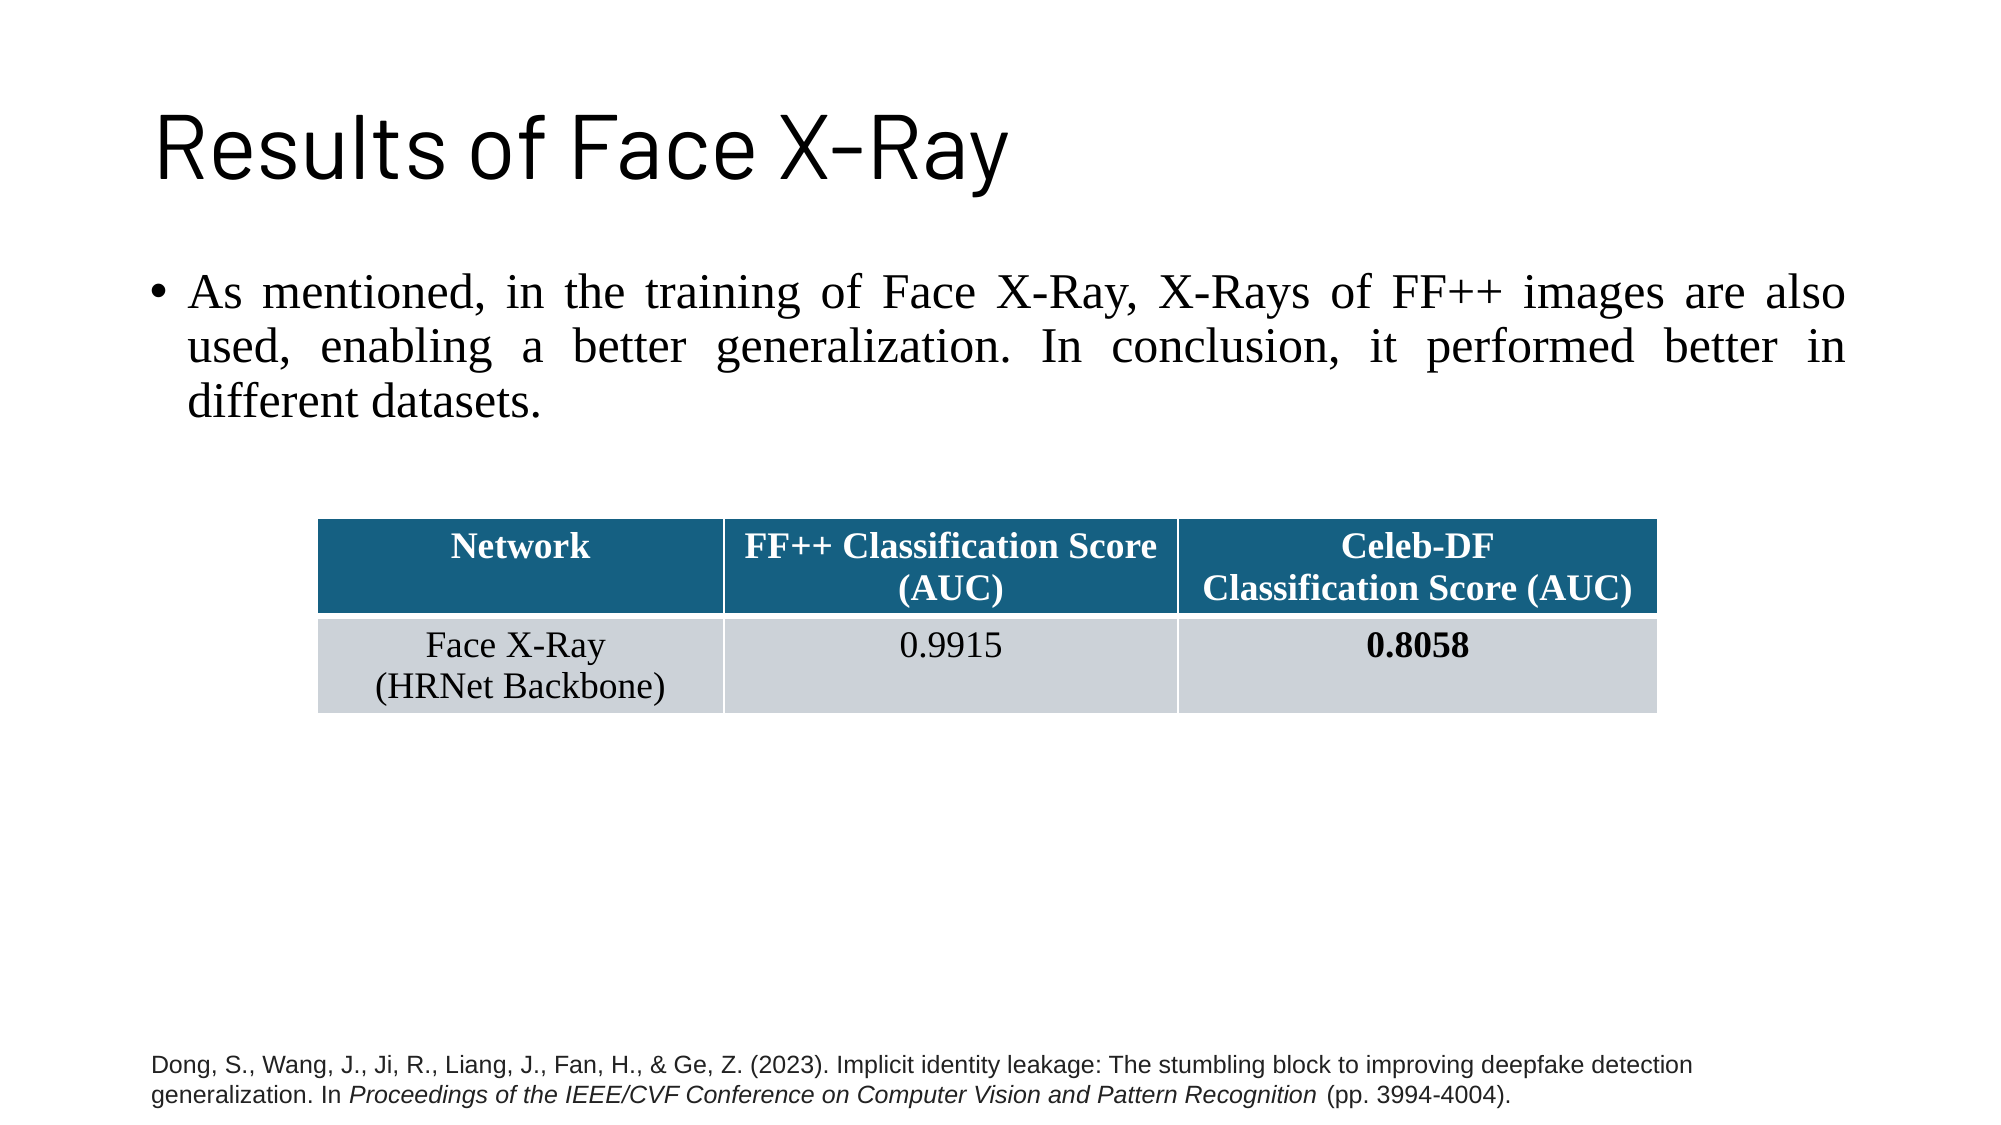

# Results of Face X-Ray
As mentioned, in the training of Face X-Ray, X-Rays of FF++ images are also used, enabling a better generalization. In conclusion, it performed better in different datasets.
| Network | FF++ Classification Score (AUC) | Celeb-DF Classification Score (AUC) |
| --- | --- | --- |
| Face X-Ray (HRNet Backbone) | 0.9915 | 0.8058 |
Dong, S., Wang, J., Ji, R., Liang, J., Fan, H., & Ge, Z. (2023). Implicit identity leakage: The stumbling block to improving deepfake detection generalization. In Proceedings of the IEEE/CVF Conference on Computer Vision and Pattern Recognition (pp. 3994-4004).